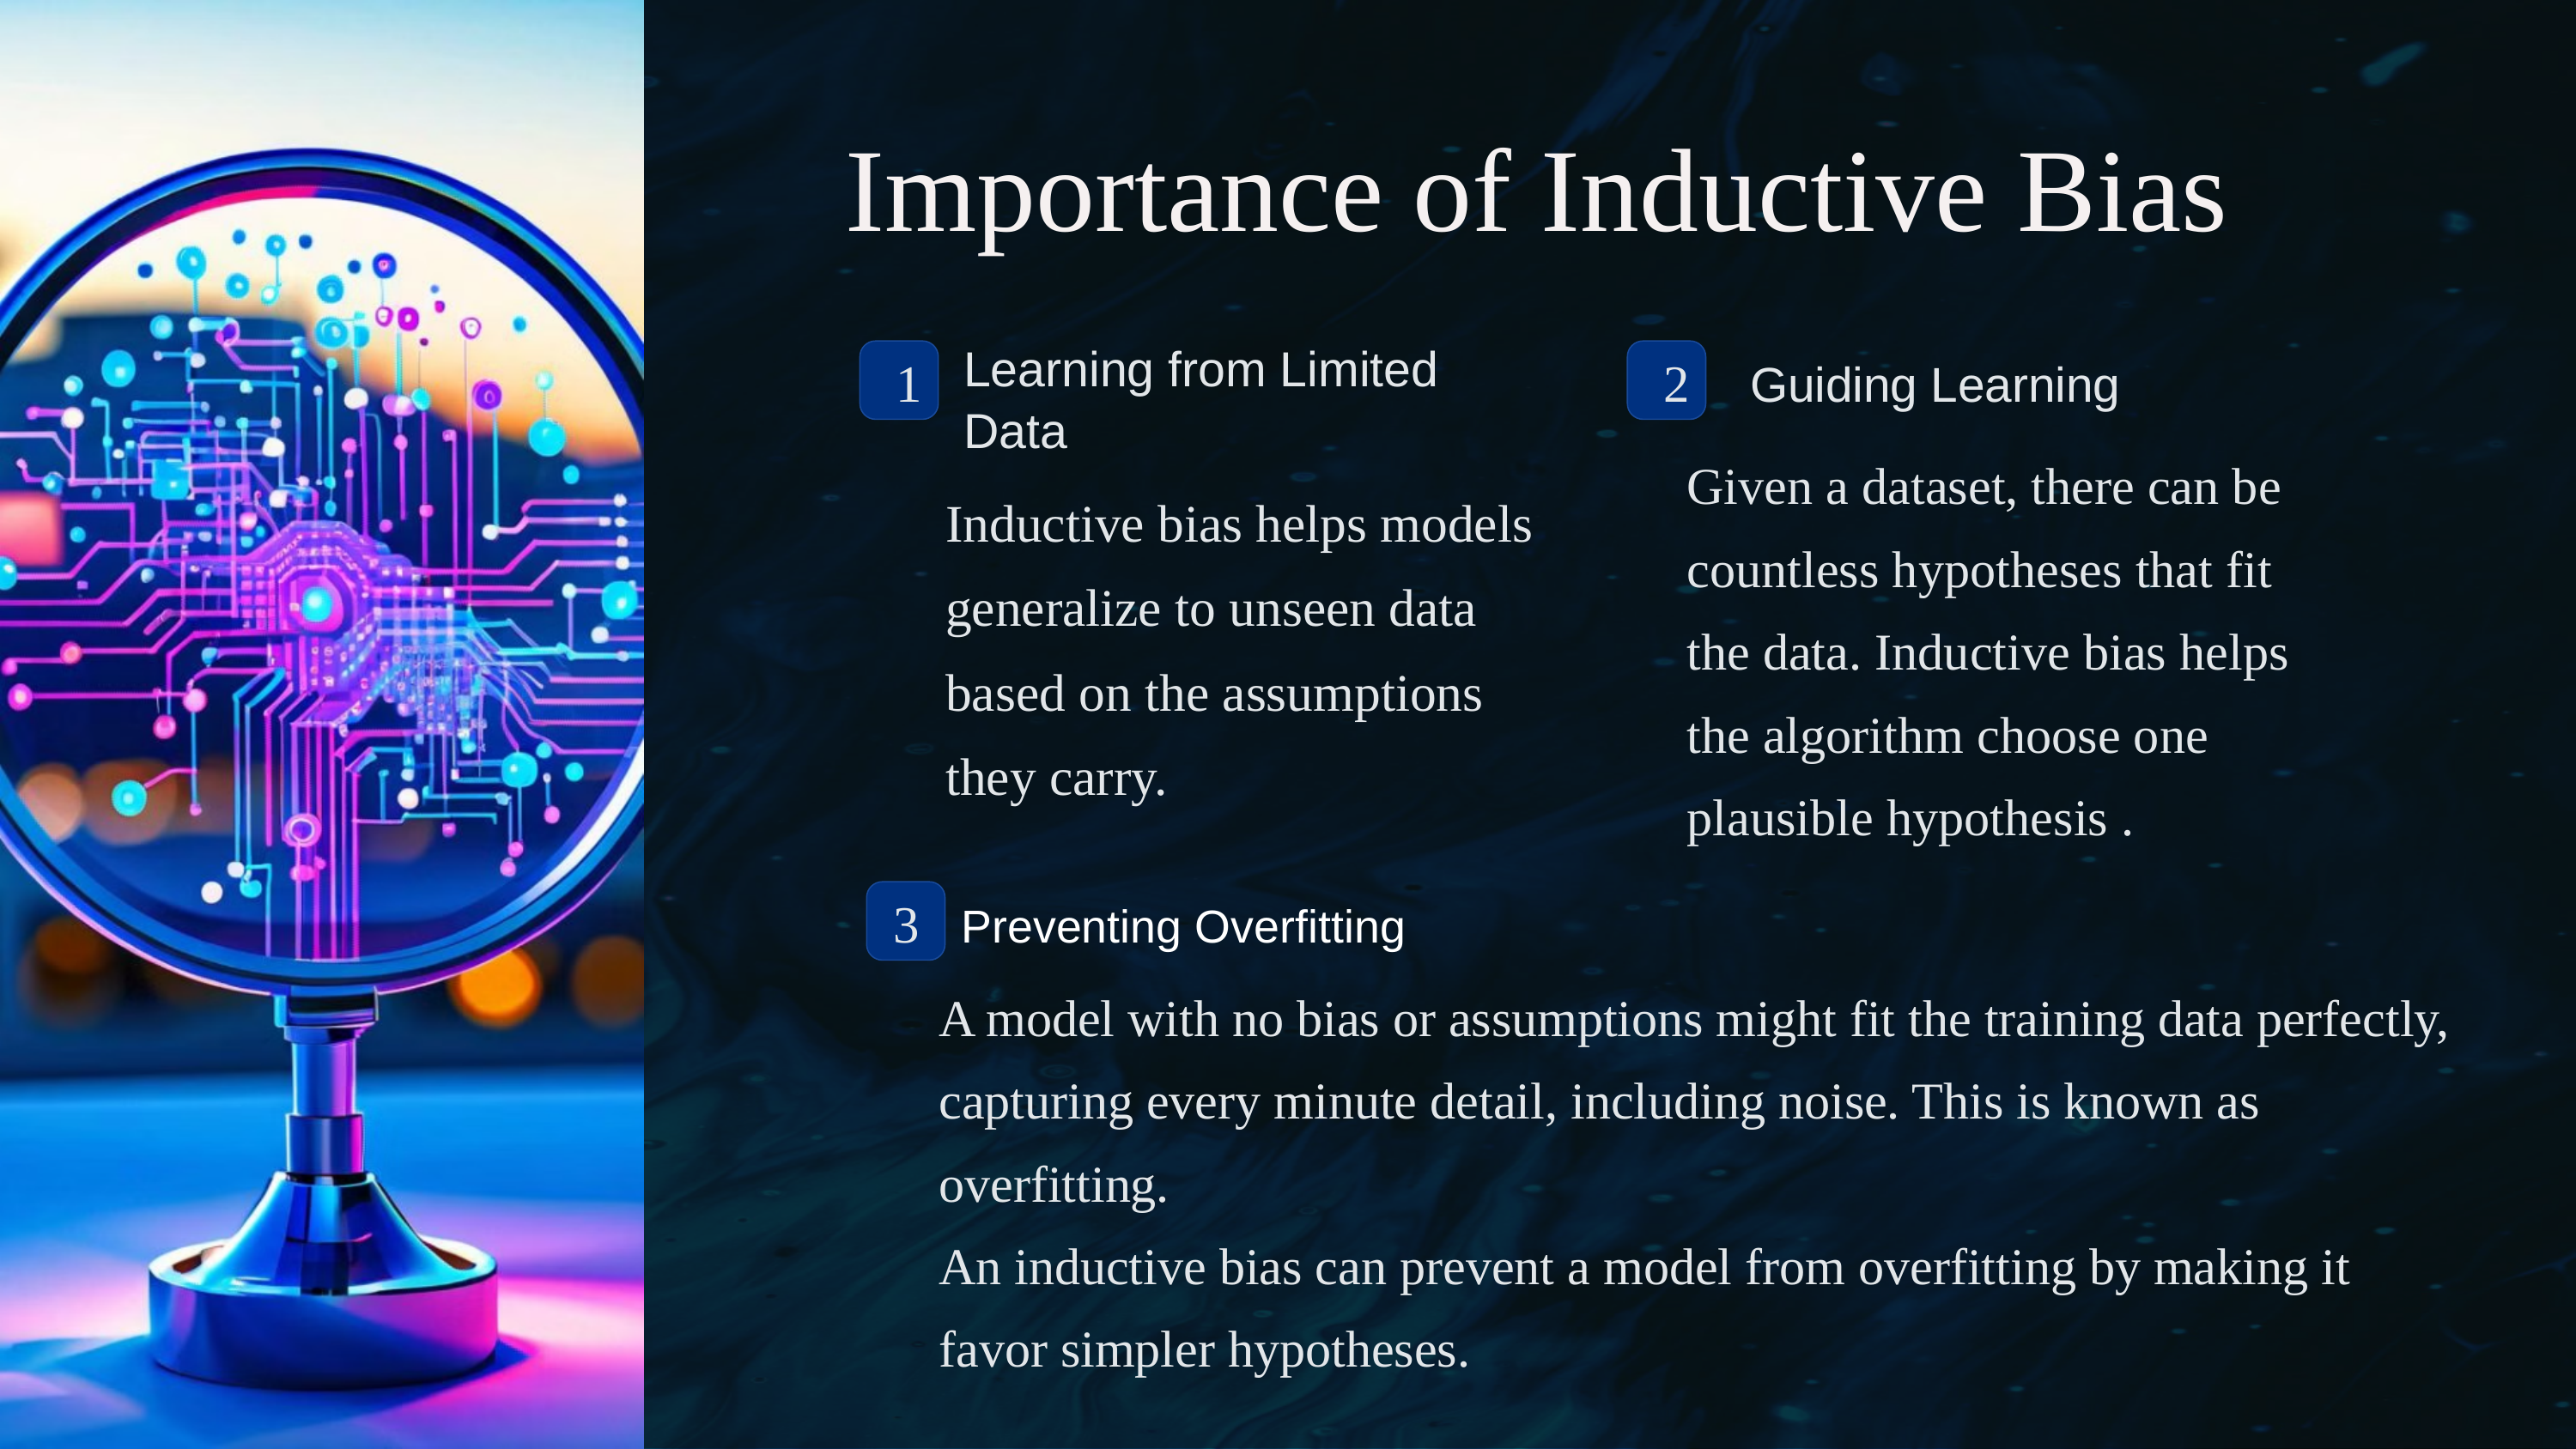

Importance of Inductive Bias
Learning from Limited Data

1
2
Guiding Learning
Given a dataset, there can be countless hypotheses that fit the data. Inductive bias helps the algorithm choose one plausible hypothesis .
Inductive bias helps models generalize to unseen data based on the assumptions they carry.

3
Preventing Overfitting

A model with no bias or assumptions might fit the training data perfectly, capturing every minute detail, including noise. This is known as overfitting.
An inductive bias can prevent a model from overfitting by making it favor simpler hypotheses.